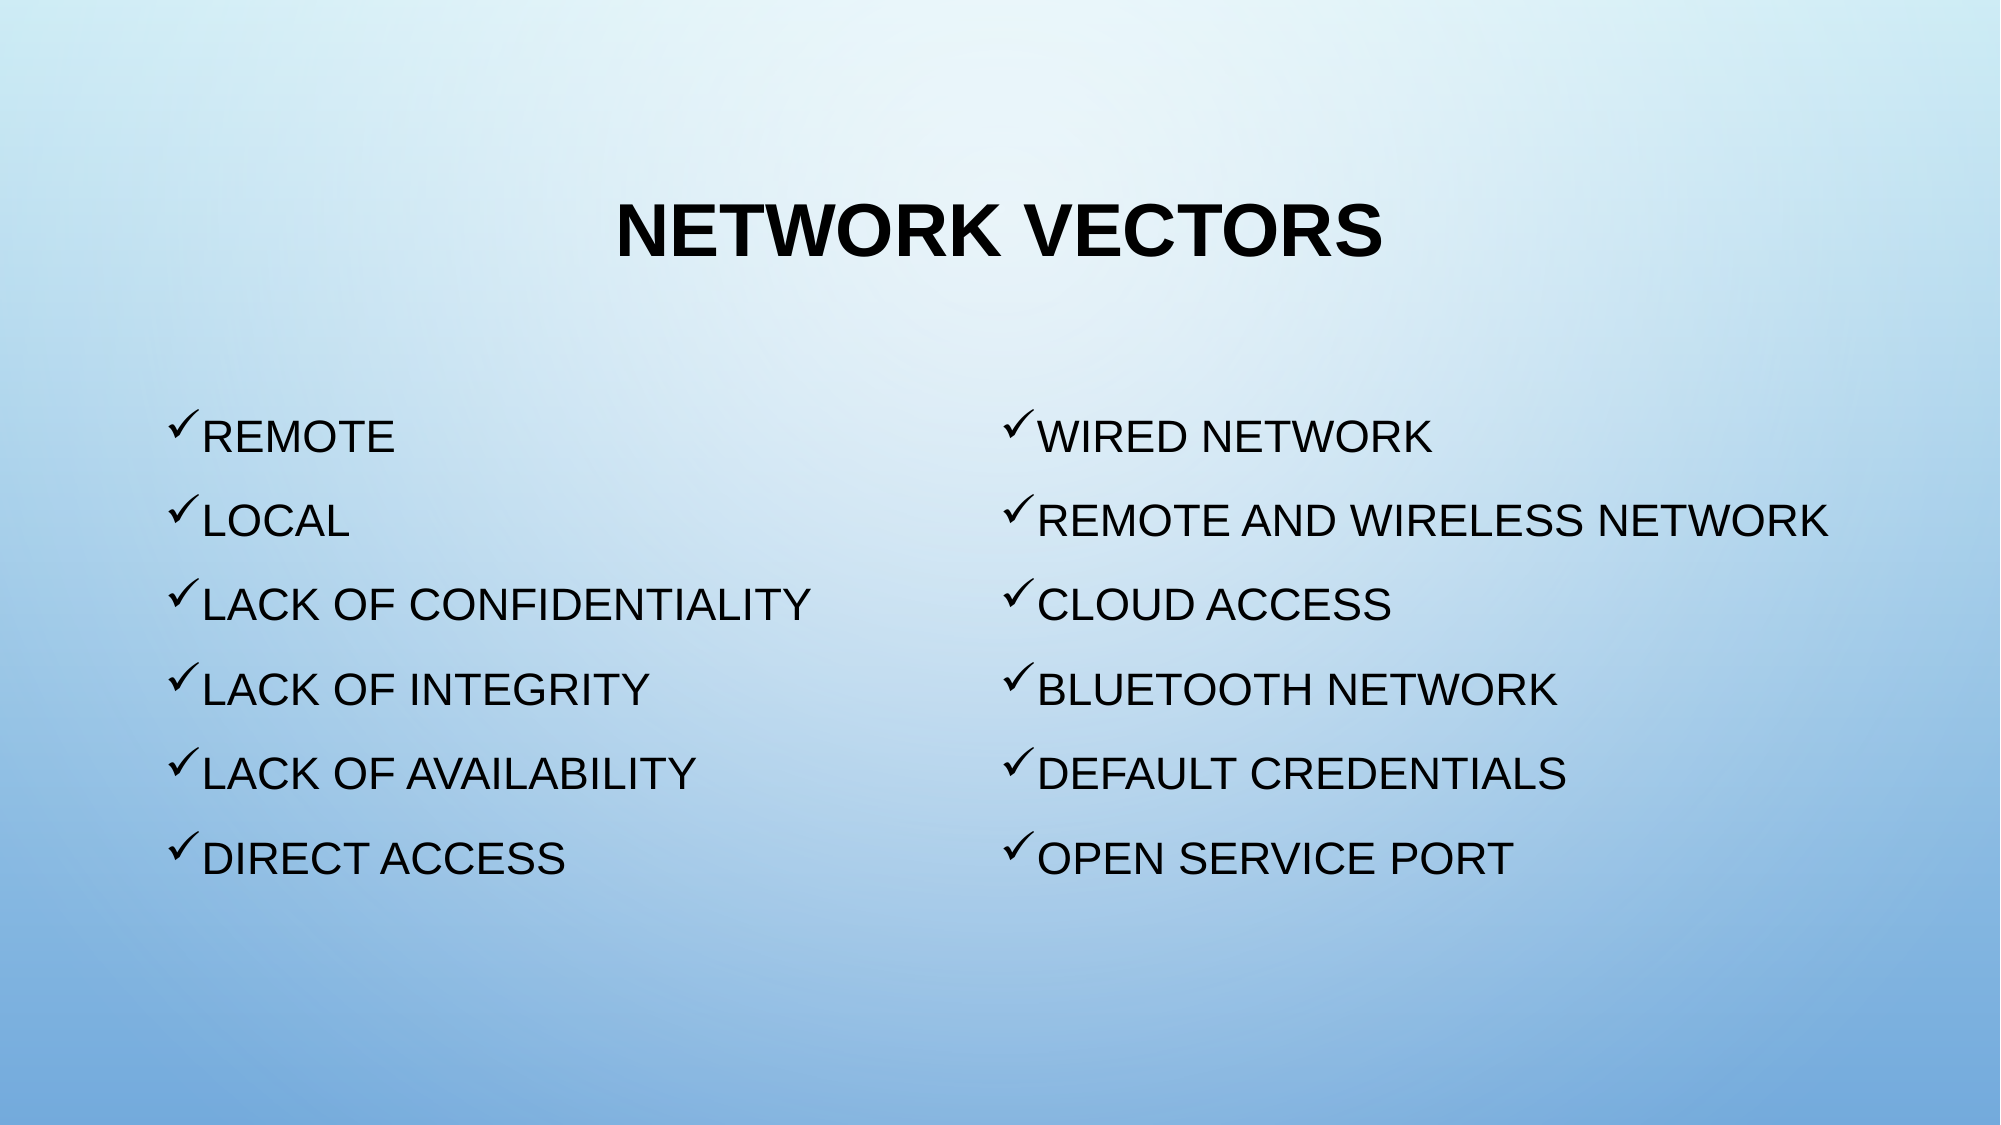

# Network Vectors
Remote
Local
Lack of Confidentiality
Lack of Integrity
Lack of Availability
Direct Access
Wired Network
Remote and Wireless Network
Cloud Access
Bluetooth Network
Default Credentials
Open service port